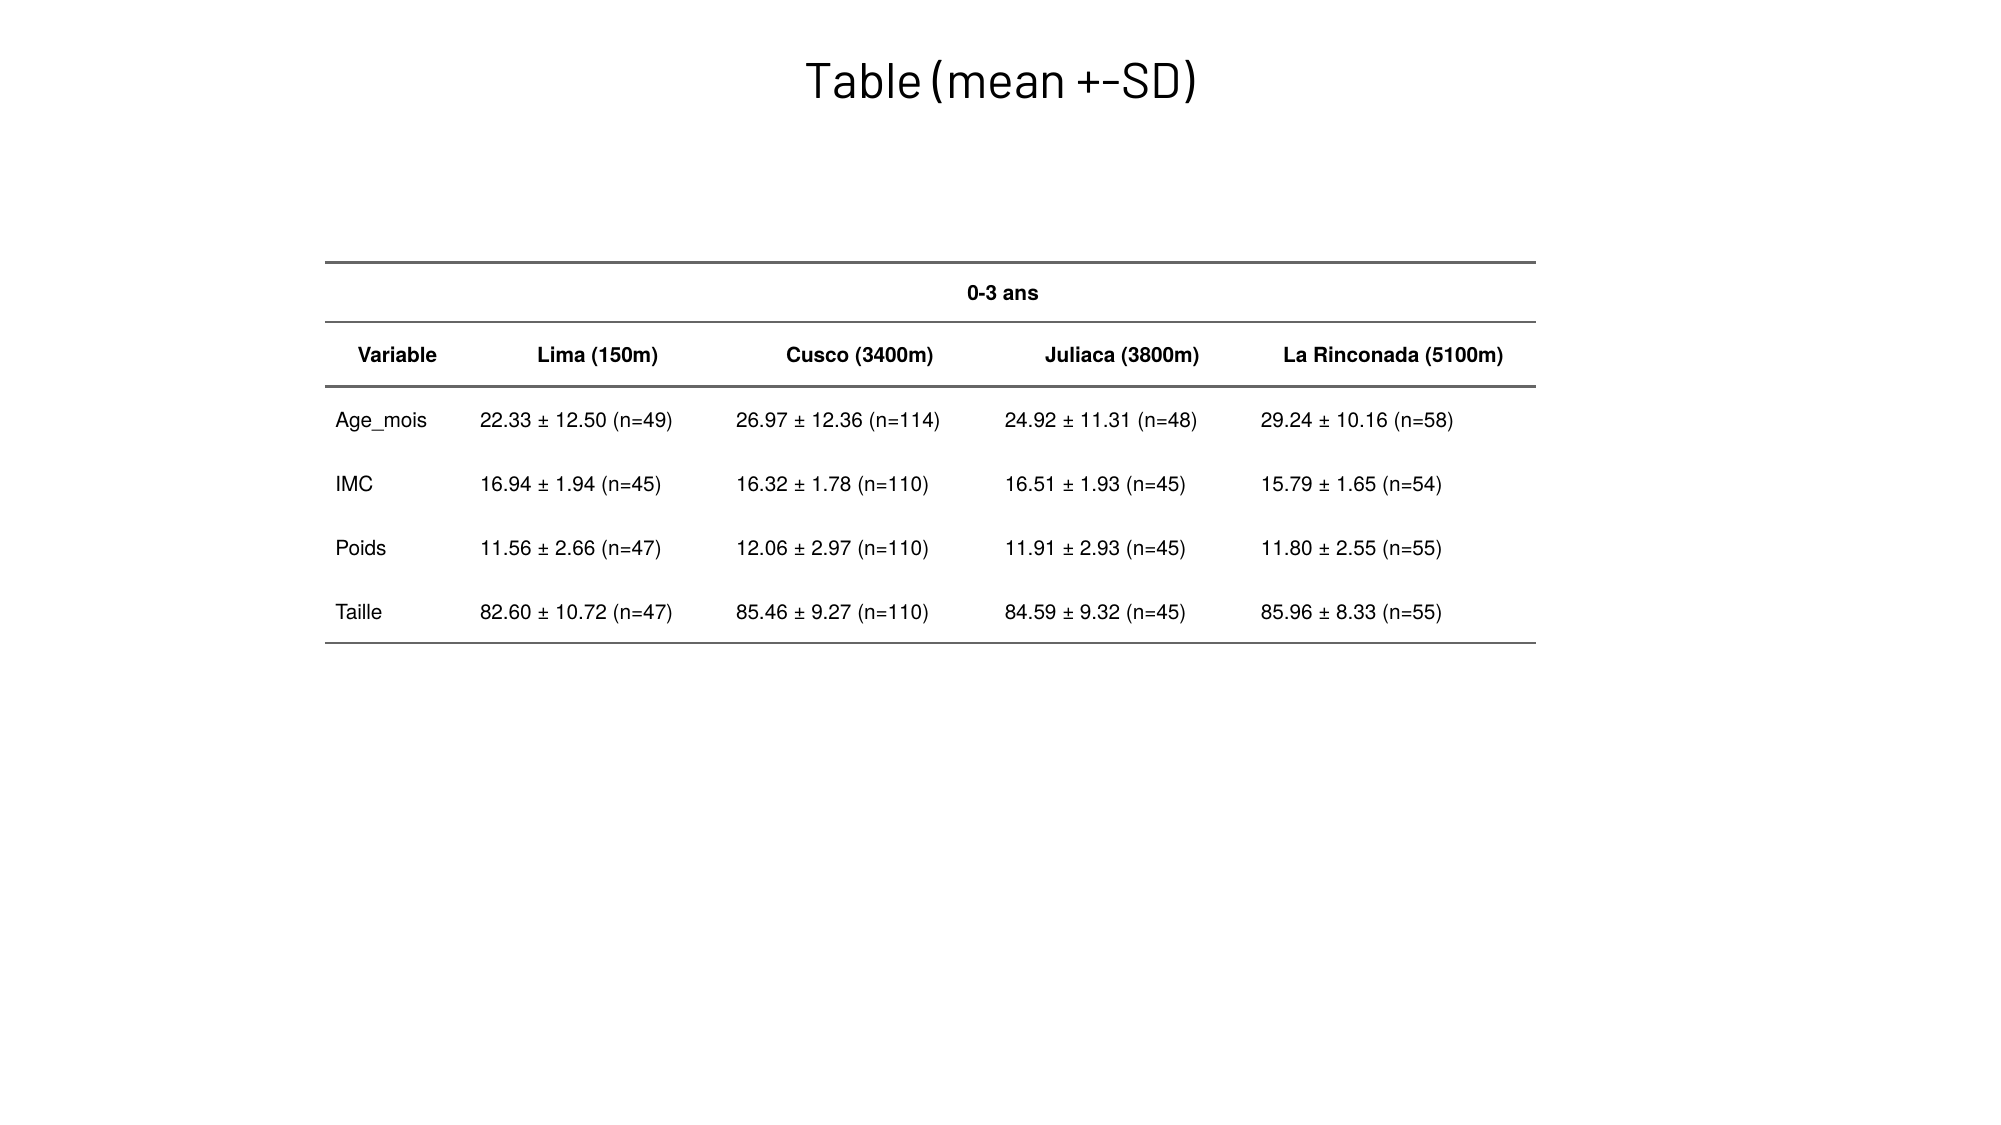

# Table (mean +-SD)
|  | 0-3 ans | 0-3 ans | 0-3 ans | 0-3 ans |
| --- | --- | --- | --- | --- |
| Variable | Lima (150m) | Cusco (3400m) | Juliaca (3800m) | La Rinconada (5100m) |
| Age\_mois | 22.33 ± 12.50 (n=49) | 26.97 ± 12.36 (n=114) | 24.92 ± 11.31 (n=48) | 29.24 ± 10.16 (n=58) |
| IMC | 16.94 ± 1.94 (n=45) | 16.32 ± 1.78 (n=110) | 16.51 ± 1.93 (n=45) | 15.79 ± 1.65 (n=54) |
| Poids | 11.56 ± 2.66 (n=47) | 12.06 ± 2.97 (n=110) | 11.91 ± 2.93 (n=45) | 11.80 ± 2.55 (n=55) |
| Taille | 82.60 ± 10.72 (n=47) | 85.46 ± 9.27 (n=110) | 84.59 ± 9.32 (n=45) | 85.96 ± 8.33 (n=55) |